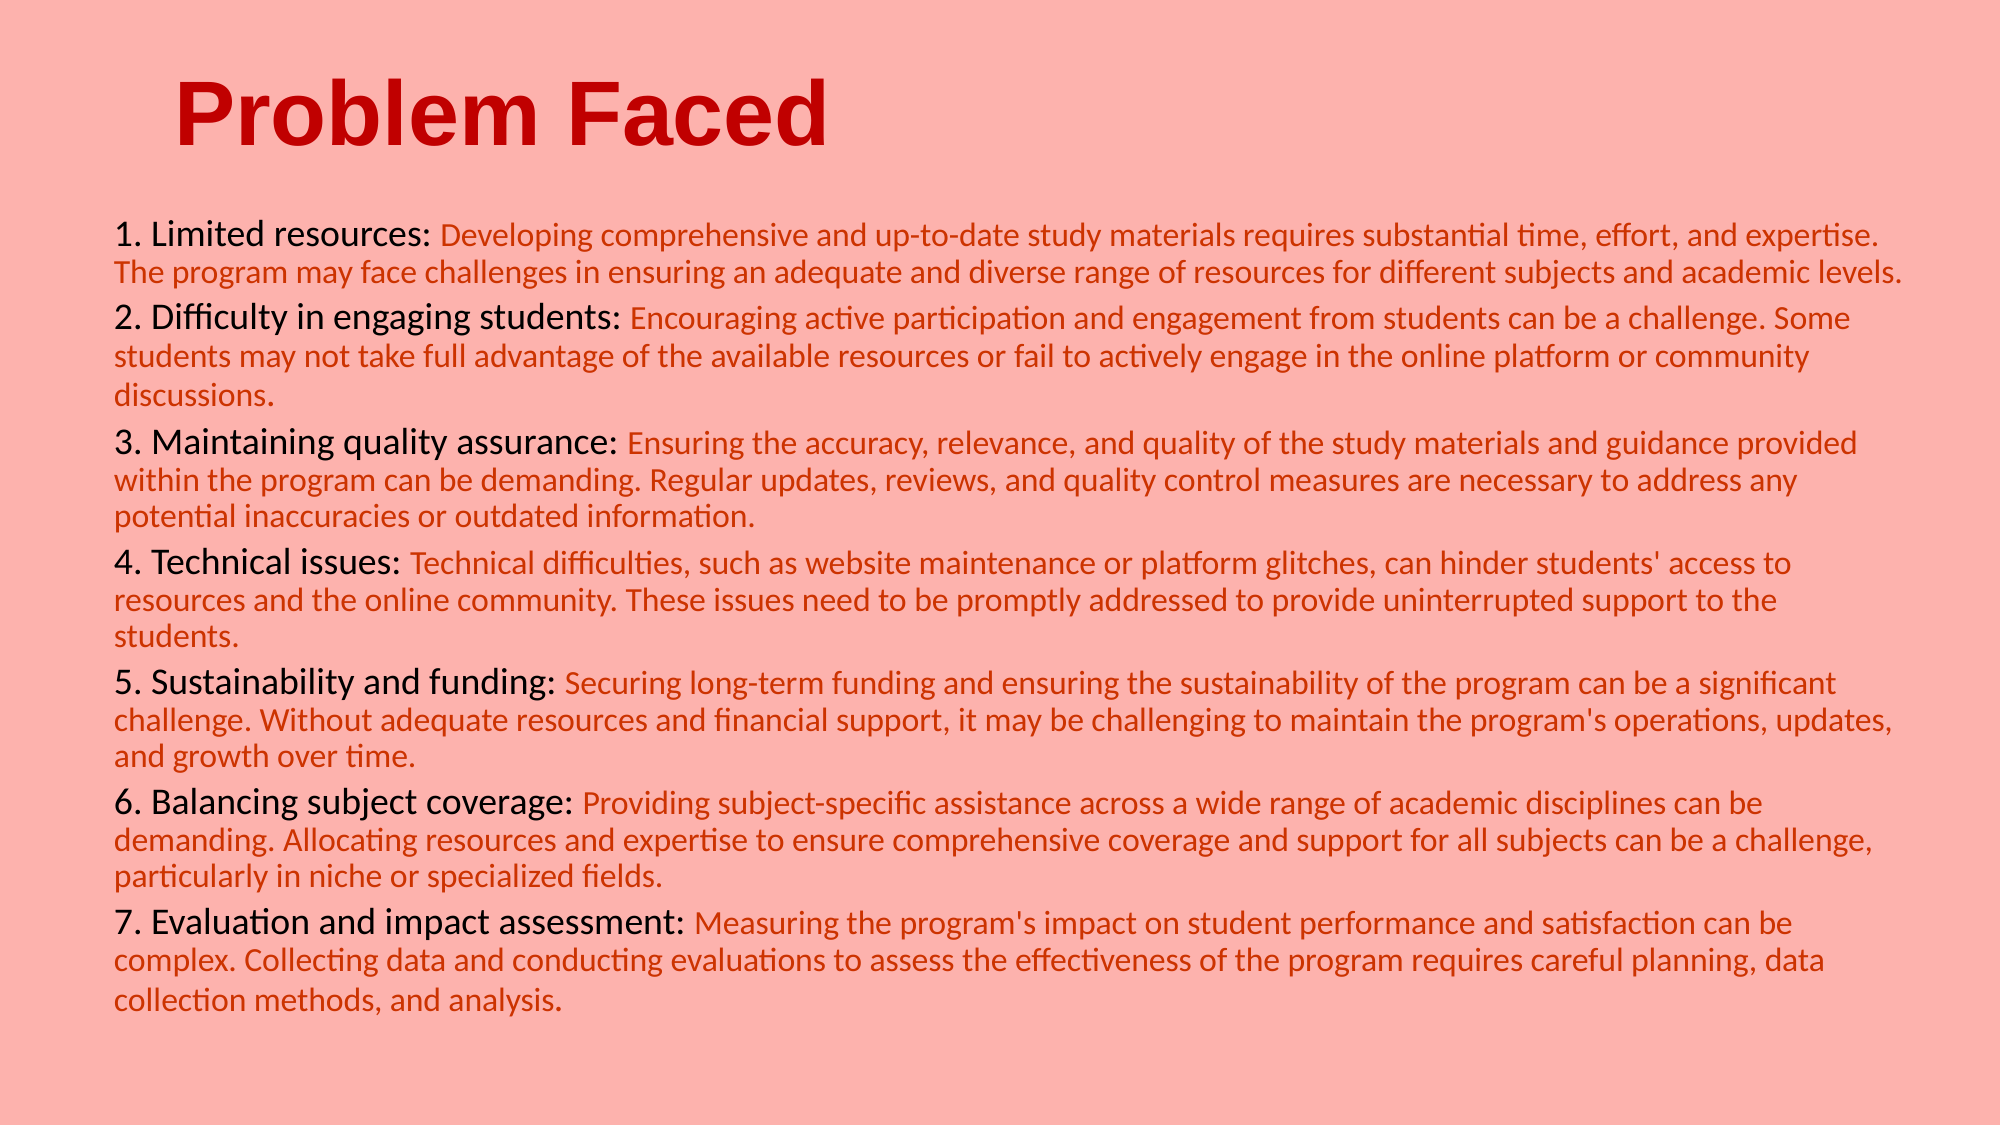

# Problem Faced

1. Limited resources: Developing comprehensive and up-to-date study materials requires substantial time, effort, and expertise. The program may face challenges in ensuring an adequate and diverse range of resources for different subjects and academic levels.
2. Difficulty in engaging students: Encouraging active participation and engagement from students can be a challenge. Some students may not take full advantage of the available resources or fail to actively engage in the online platform or community discussions.
3. Maintaining quality assurance: Ensuring the accuracy, relevance, and quality of the study materials and guidance provided within the program can be demanding. Regular updates, reviews, and quality control measures are necessary to address any potential inaccuracies or outdated information.
4. Technical issues: Technical difficulties, such as website maintenance or platform glitches, can hinder students' access to resources and the online community. These issues need to be promptly addressed to provide uninterrupted support to the students.
5. Sustainability and funding: Securing long-term funding and ensuring the sustainability of the program can be a significant challenge. Without adequate resources and financial support, it may be challenging to maintain the program's operations, updates, and growth over time.
6. Balancing subject coverage: Providing subject-specific assistance across a wide range of academic disciplines can be demanding. Allocating resources and expertise to ensure comprehensive coverage and support for all subjects can be a challenge, particularly in niche or specialized fields.
7. Evaluation and impact assessment: Measuring the program's impact on student performance and satisfaction can be complex. Collecting data and conducting evaluations to assess the effectiveness of the program requires careful planning, data collection methods, and analysis.